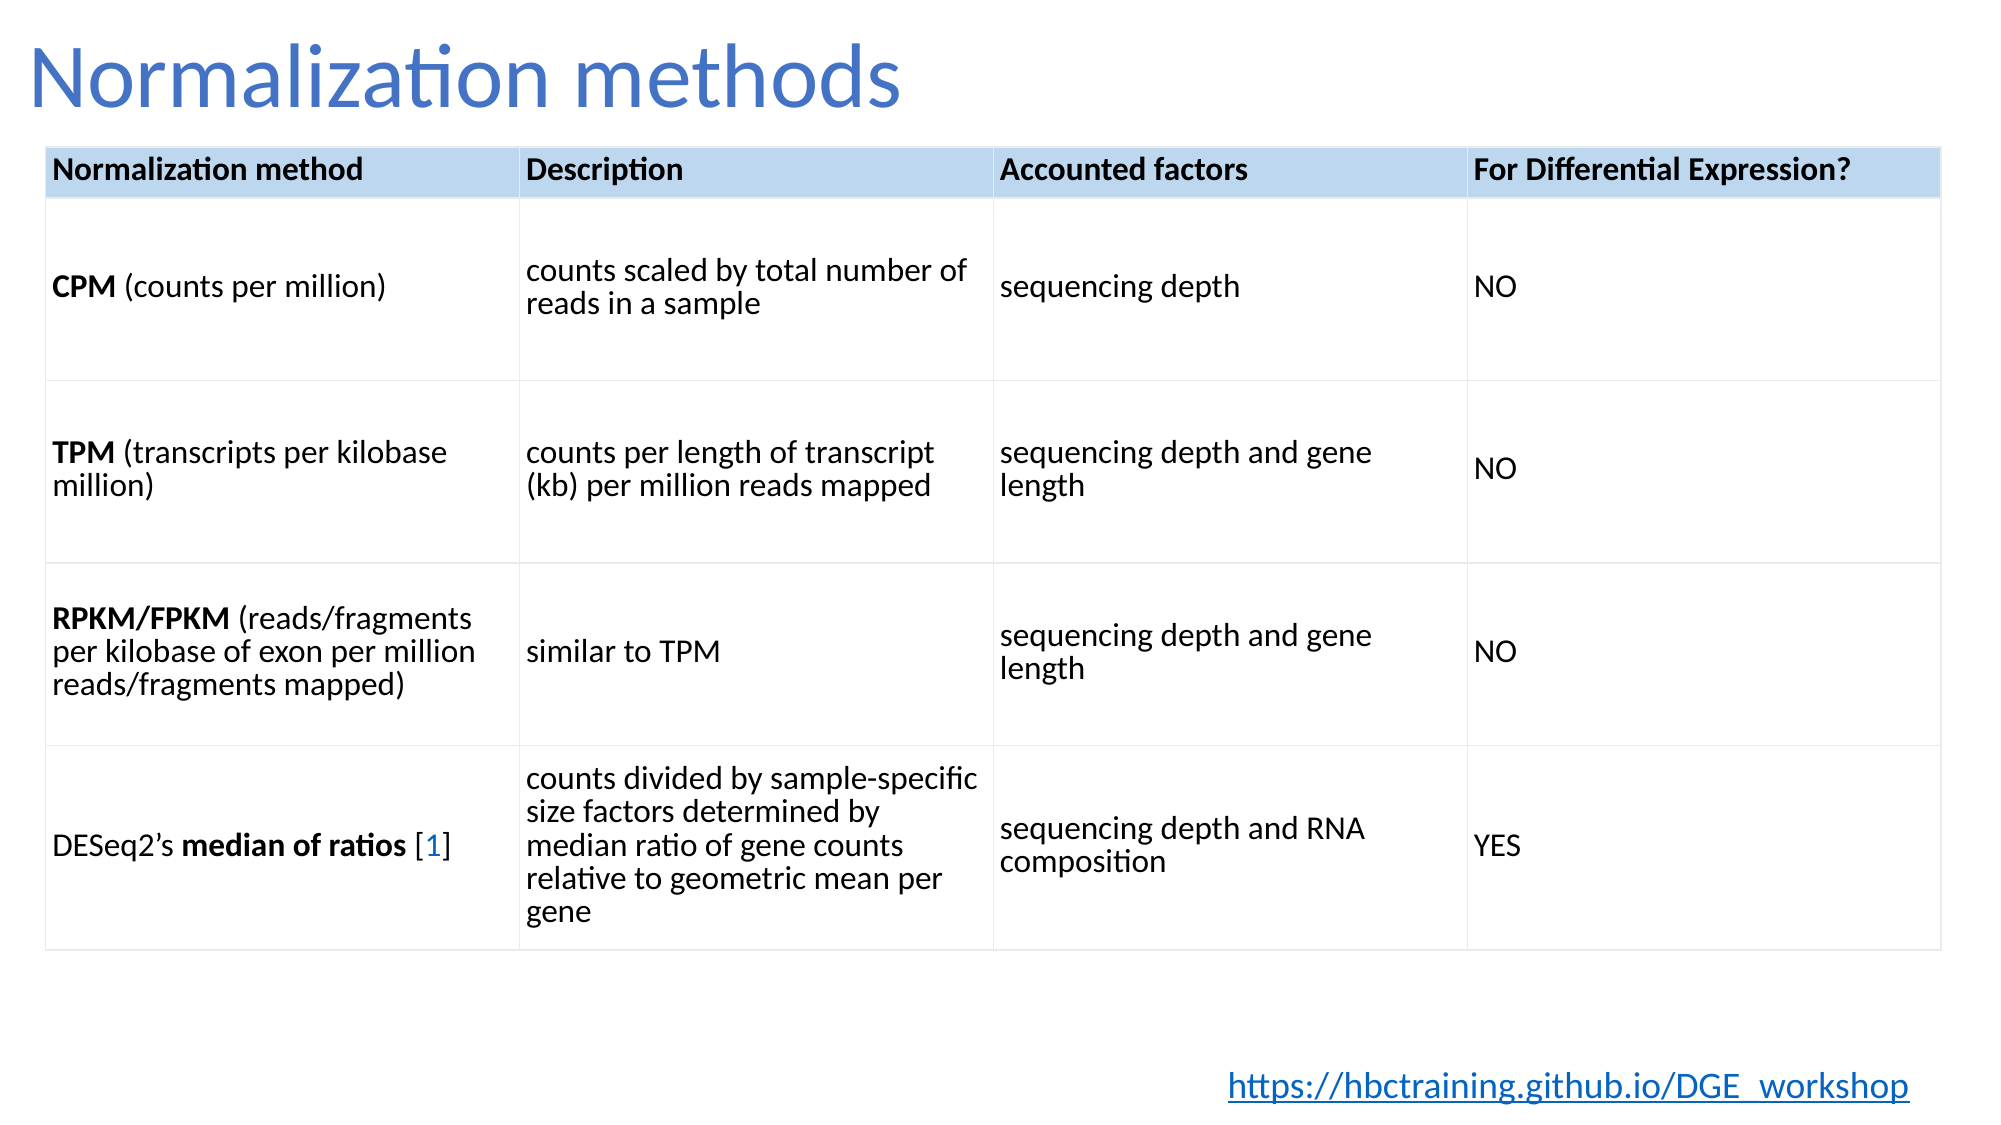

# Normalization methods
| Normalization method | Description | Accounted factors | For Differential Expression? |
| --- | --- | --- | --- |
| CPM (counts per million) | counts scaled by total number of reads in a sample | sequencing depth | NO |
| TPM (transcripts per kilobase million) | counts per length of transcript (kb) per million reads mapped | sequencing depth and gene length | NO |
| RPKM/FPKM (reads/fragments per kilobase of exon per million reads/fragments mapped) | similar to TPM | sequencing depth and gene length | NO |
| DESeq2’s median of ratios [1] | counts divided by sample-specific size factors determined by median ratio of gene counts relative to geometric mean per gene | sequencing depth and RNA composition | YES |
https://hbctraining.github.io/DGE_workshop